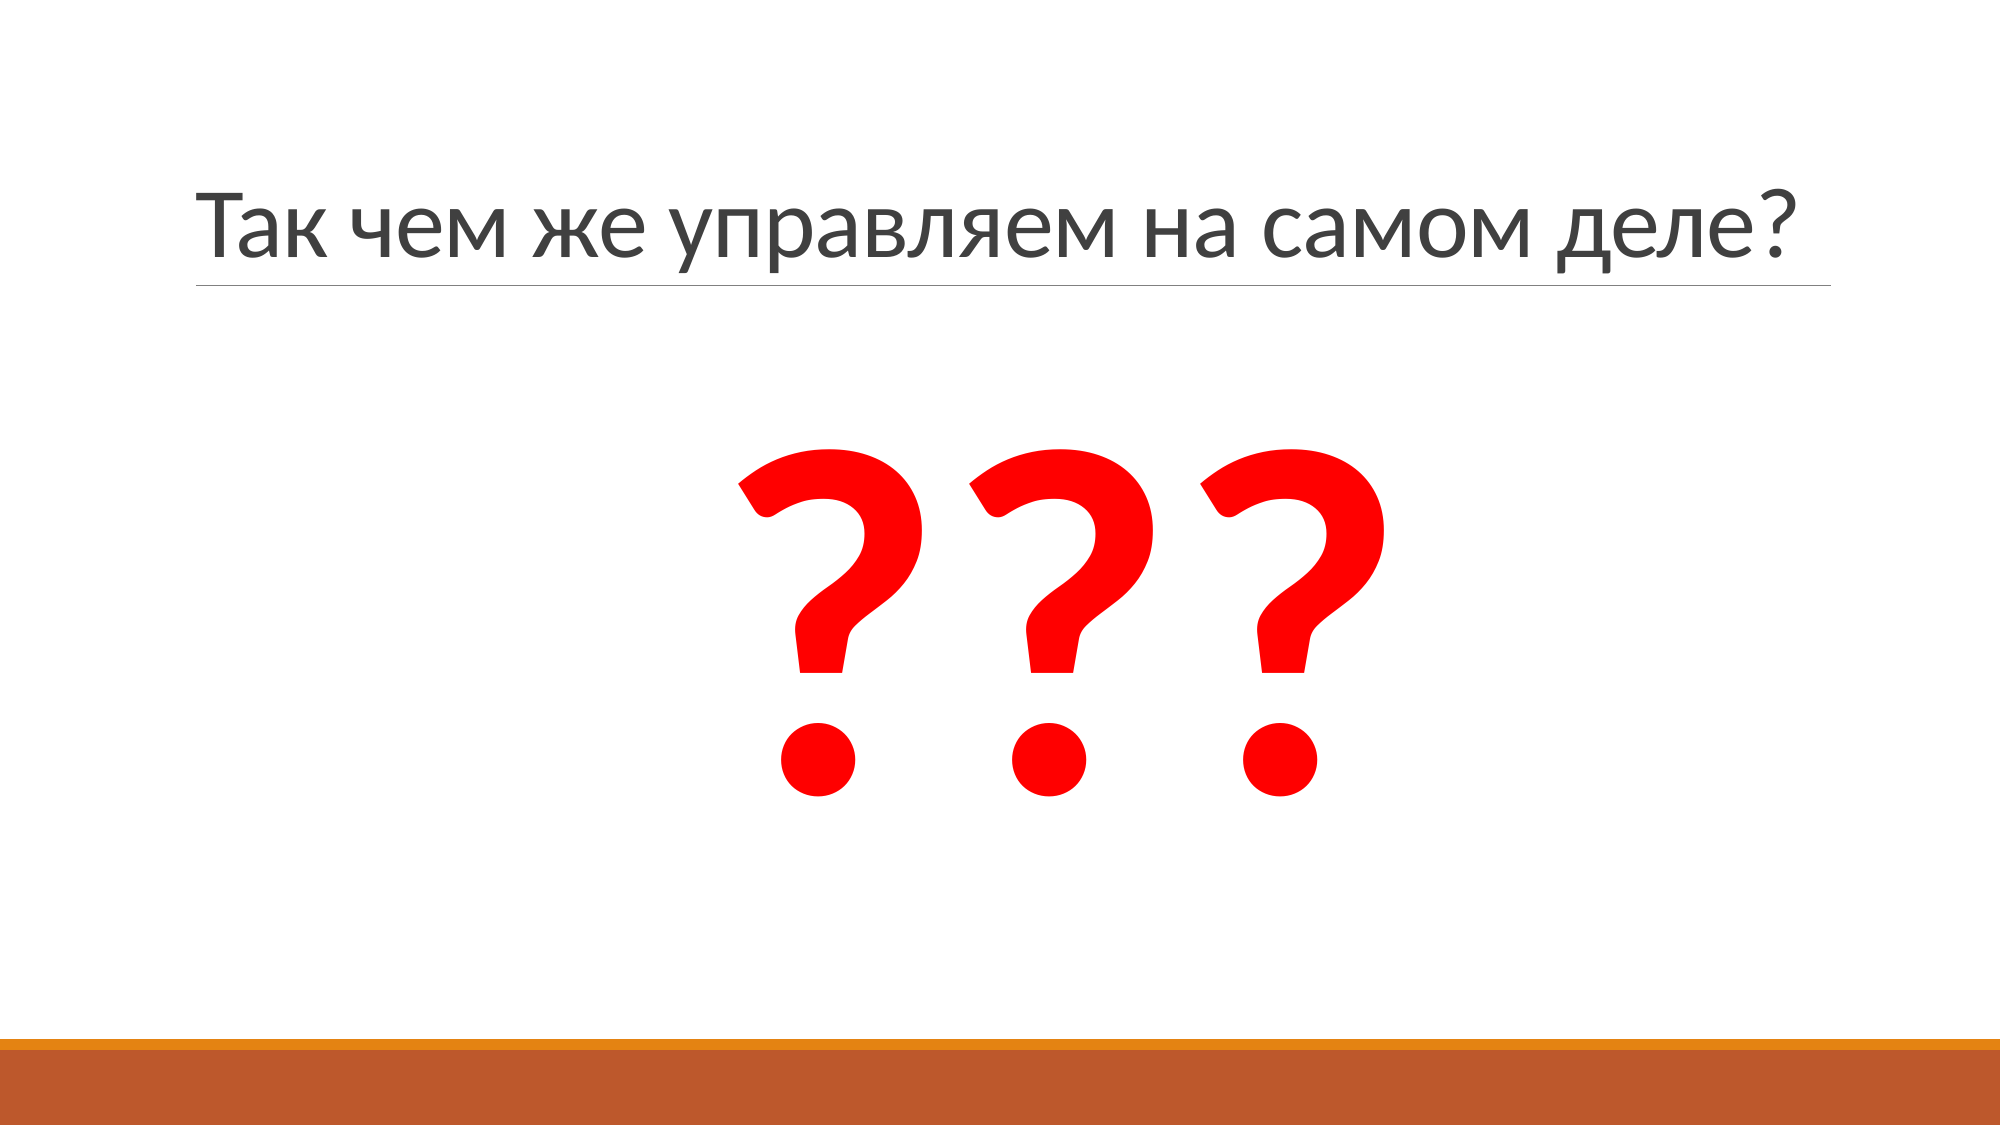

# Так чем же управляем на самом деле?
???